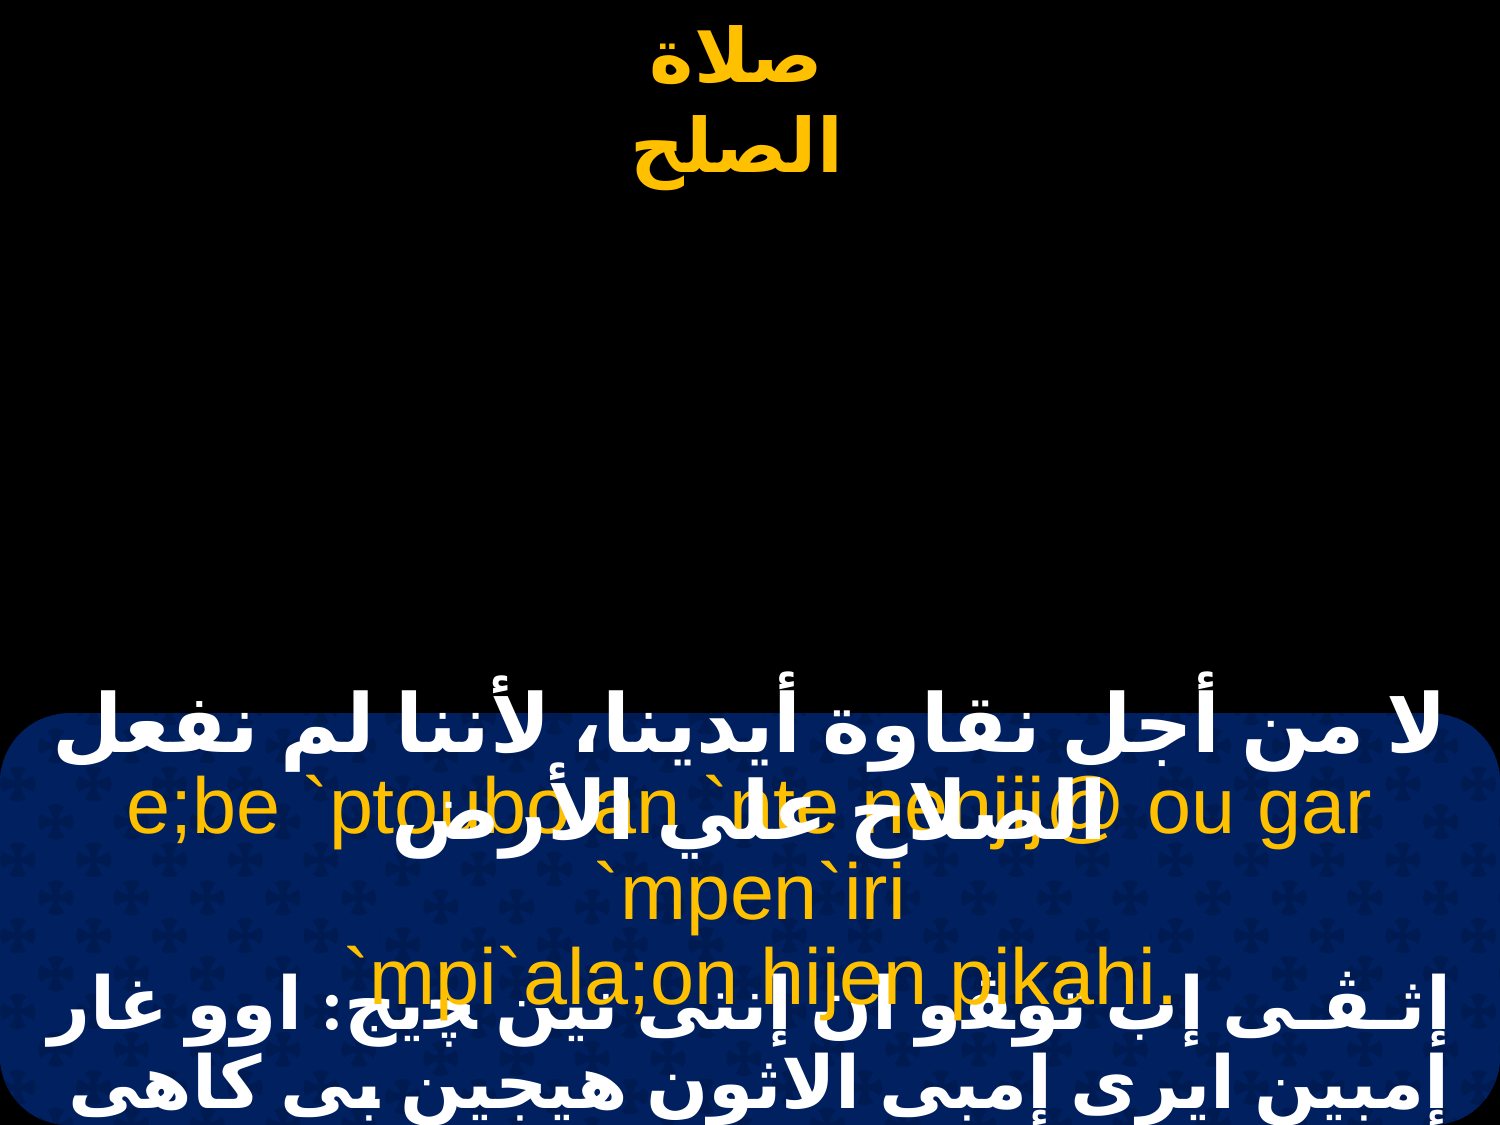

#
لا من أجل نقاوة أيدينا، لأننا لم نفعل الصلاح علي الأرض
e;be `ptoubo an `nte nenjij@ ou gar `mpen`iri
 `mpi`ala;on hijen pikahi.
إثـﭭـى إب توﭭو ان إنتى نين ﭽيج: اوو غار إمبين ايرى إمبى الاثون هيجين بى كاهى